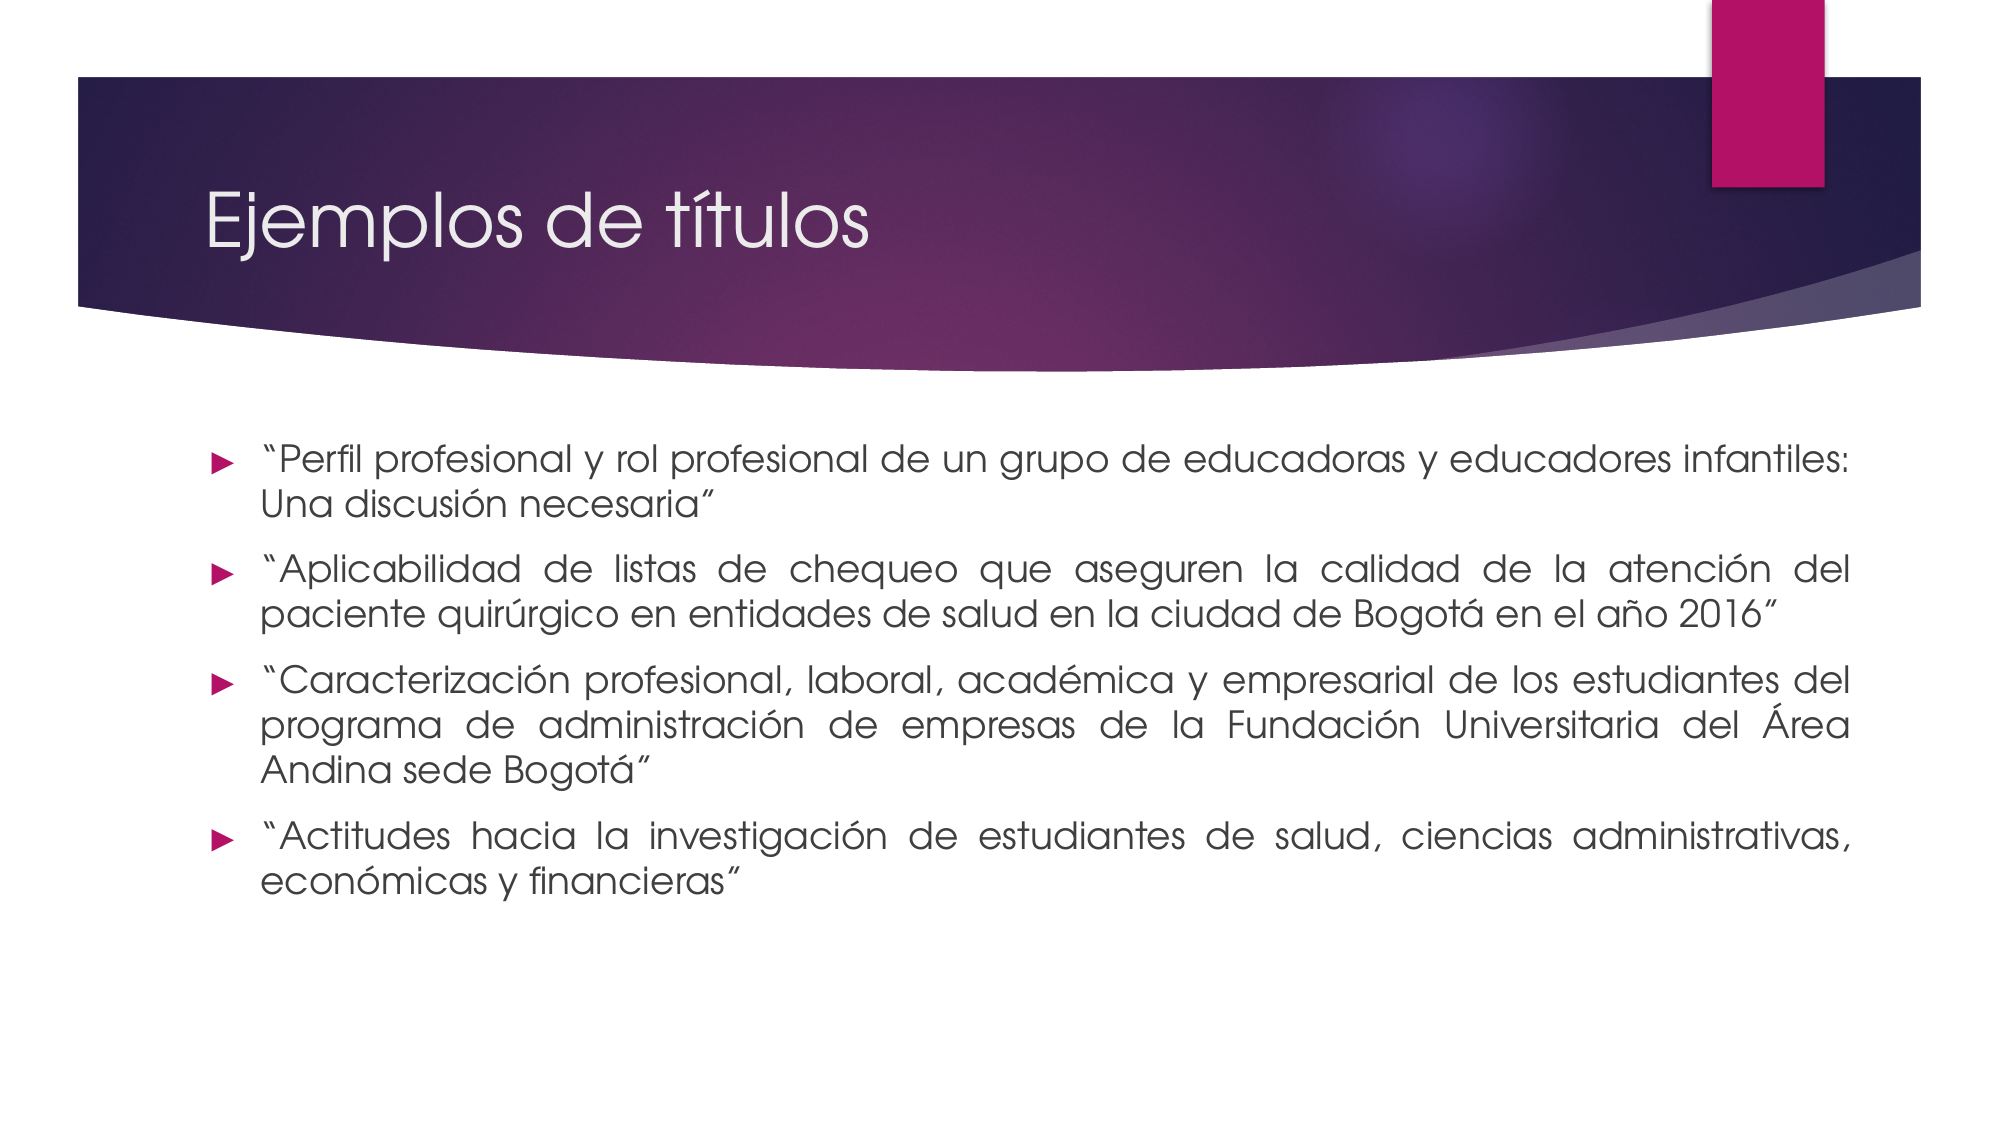

# Ejemplos de títulos
“Perfil profesional y rol profesional de un grupo de educadoras y educadores infantiles: Una discusión necesaria”
“Aplicabilidad de listas de chequeo que aseguren la calidad de la atención del paciente quirúrgico en entidades de salud en la ciudad de Bogotá en el año 2016”
“Caracterización profesional, laboral, académica y empresarial de los estudiantes del programa de administración de empresas de la Fundación Universitaria del Área Andina sede Bogotá”
“Actitudes hacia la investigación de estudiantes de salud, ciencias administrativas, económicas y financieras”